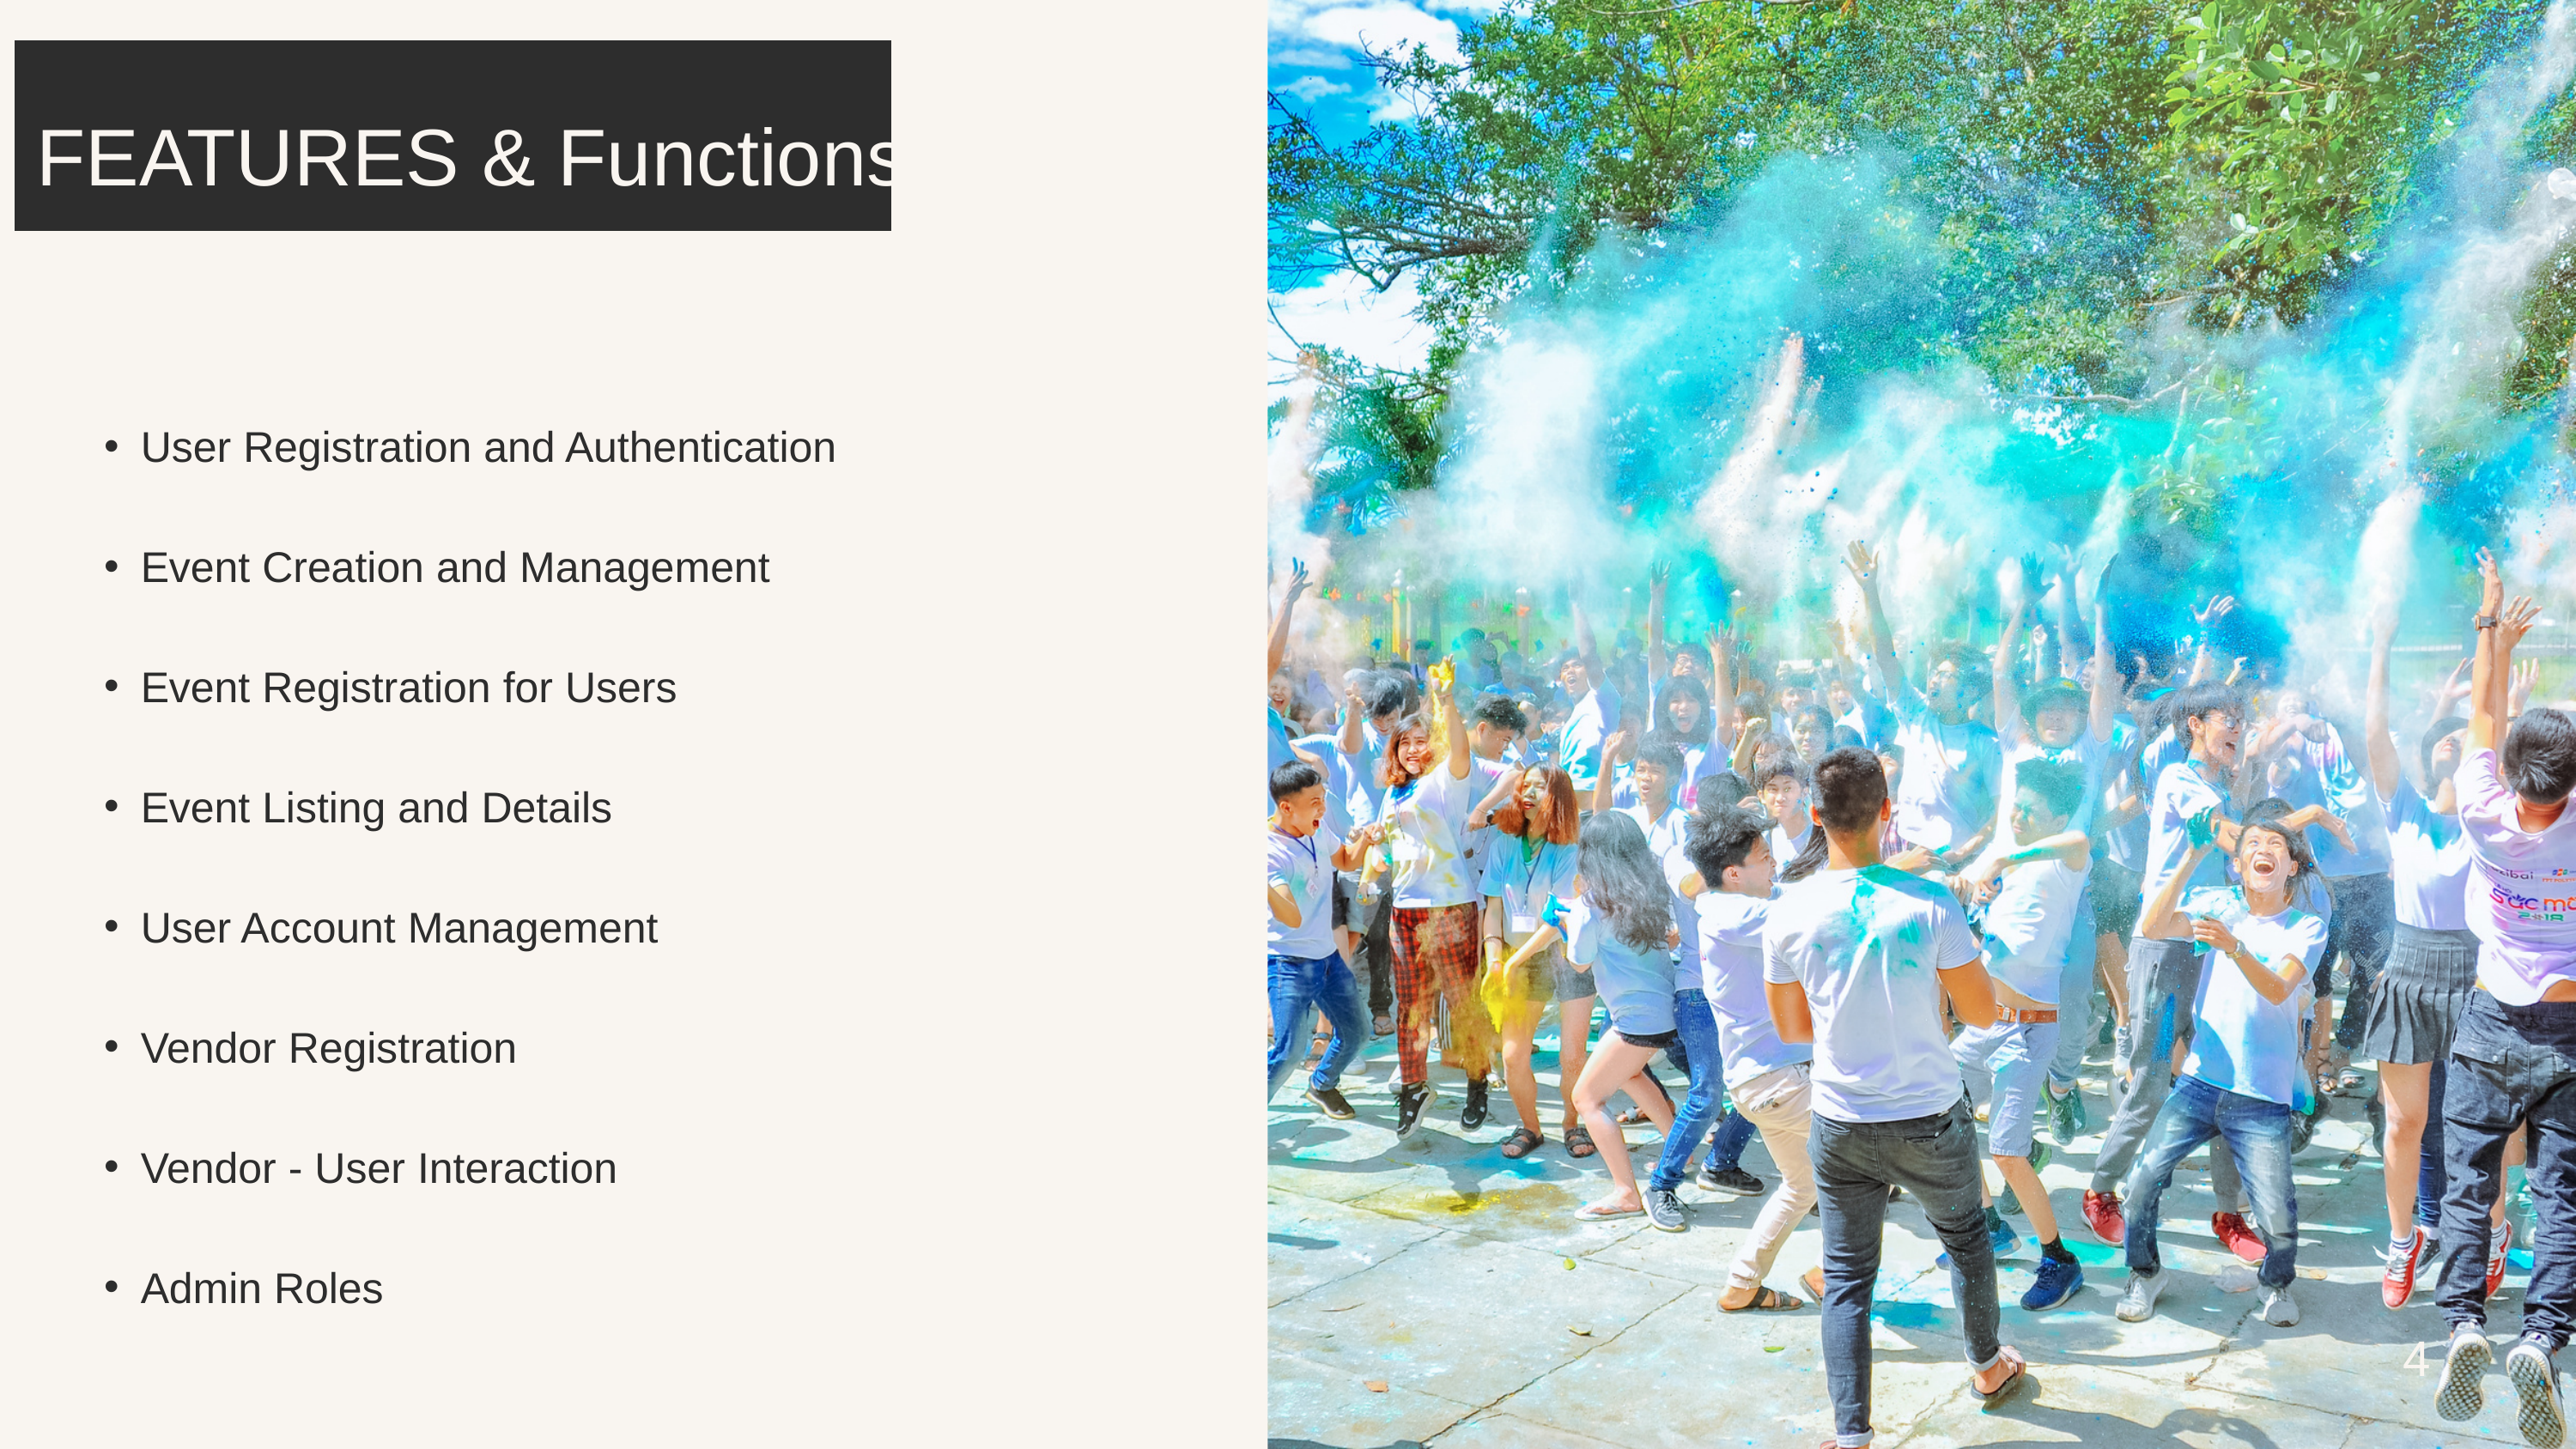

FEATURES & Functions FUNCTIONALITY
User Registration and Authentication

Event Creation and Management

Event Registration for Users

Event Listing and Details

User Account Management

Vendor Registration

Vendor - User Interaction

Admin Roles

4